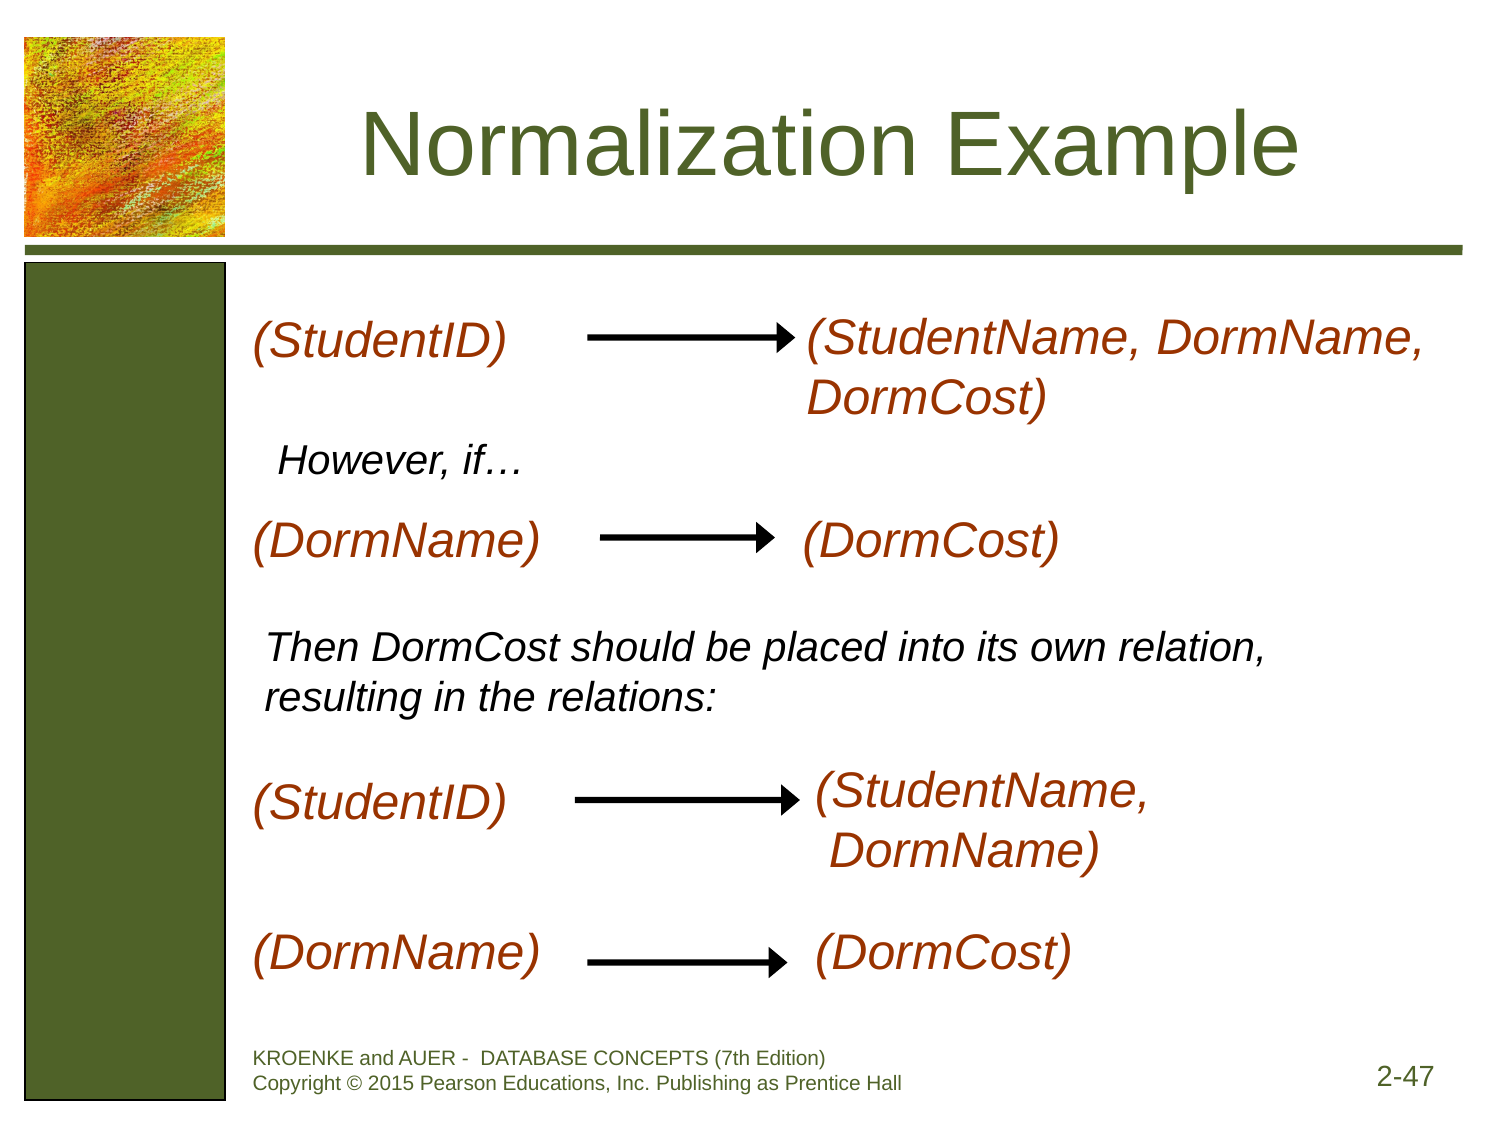

# Normalization Example
(StudentName, DormName, DormCost)
(StudentID)

However, if…
(DormName)
(DormCost)

Then DormCost should be placed into its own relation,
resulting in the relations:
(StudentName,
 DormName)
(StudentID)

(DormName)
(DormCost)

KROENKE and AUER -  DATABASE CONCEPTS (7th Edition)                                    Copyright © 2015 Pearson Educations, Inc. Publishing as Prentice Hall
2-47